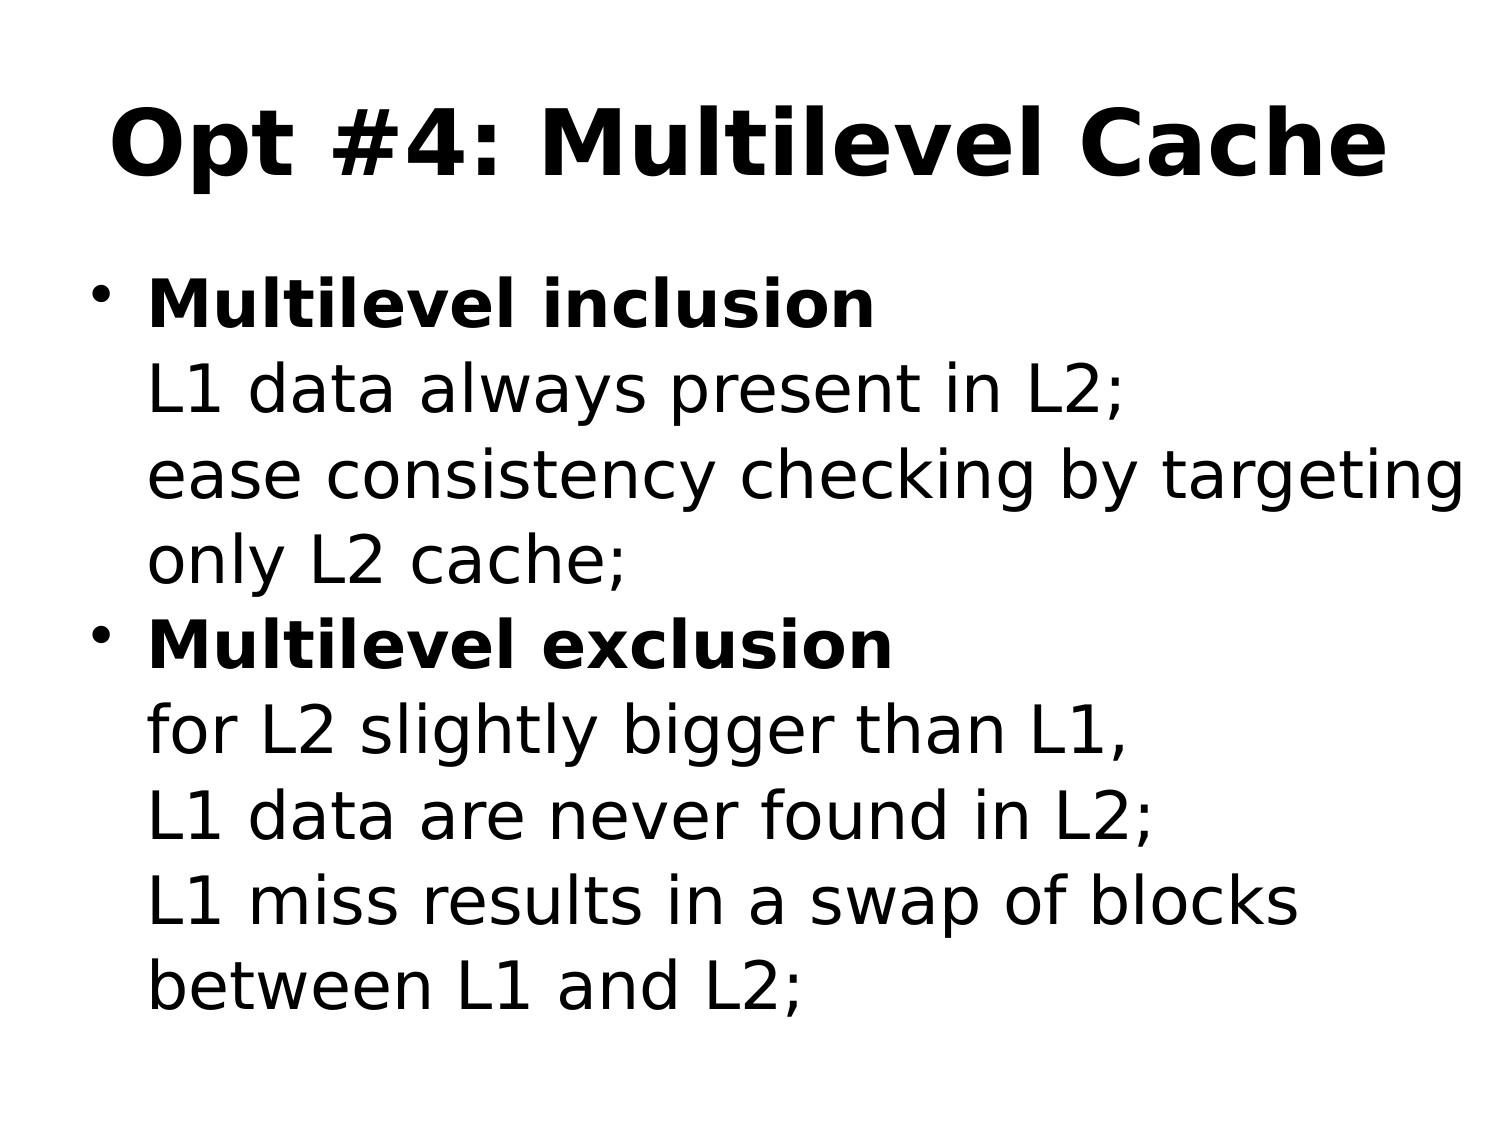

# Opt #4: Multilevel Cache
Multilevel inclusion
	L1 data always present in L2;
	ease consistency checking by targeting
	only L2 cache;
Multilevel exclusion
	for L2 slightly bigger than L1,
	L1 data are never found in L2;
	L1 miss results in a swap of blocks
	between L1 and L2;